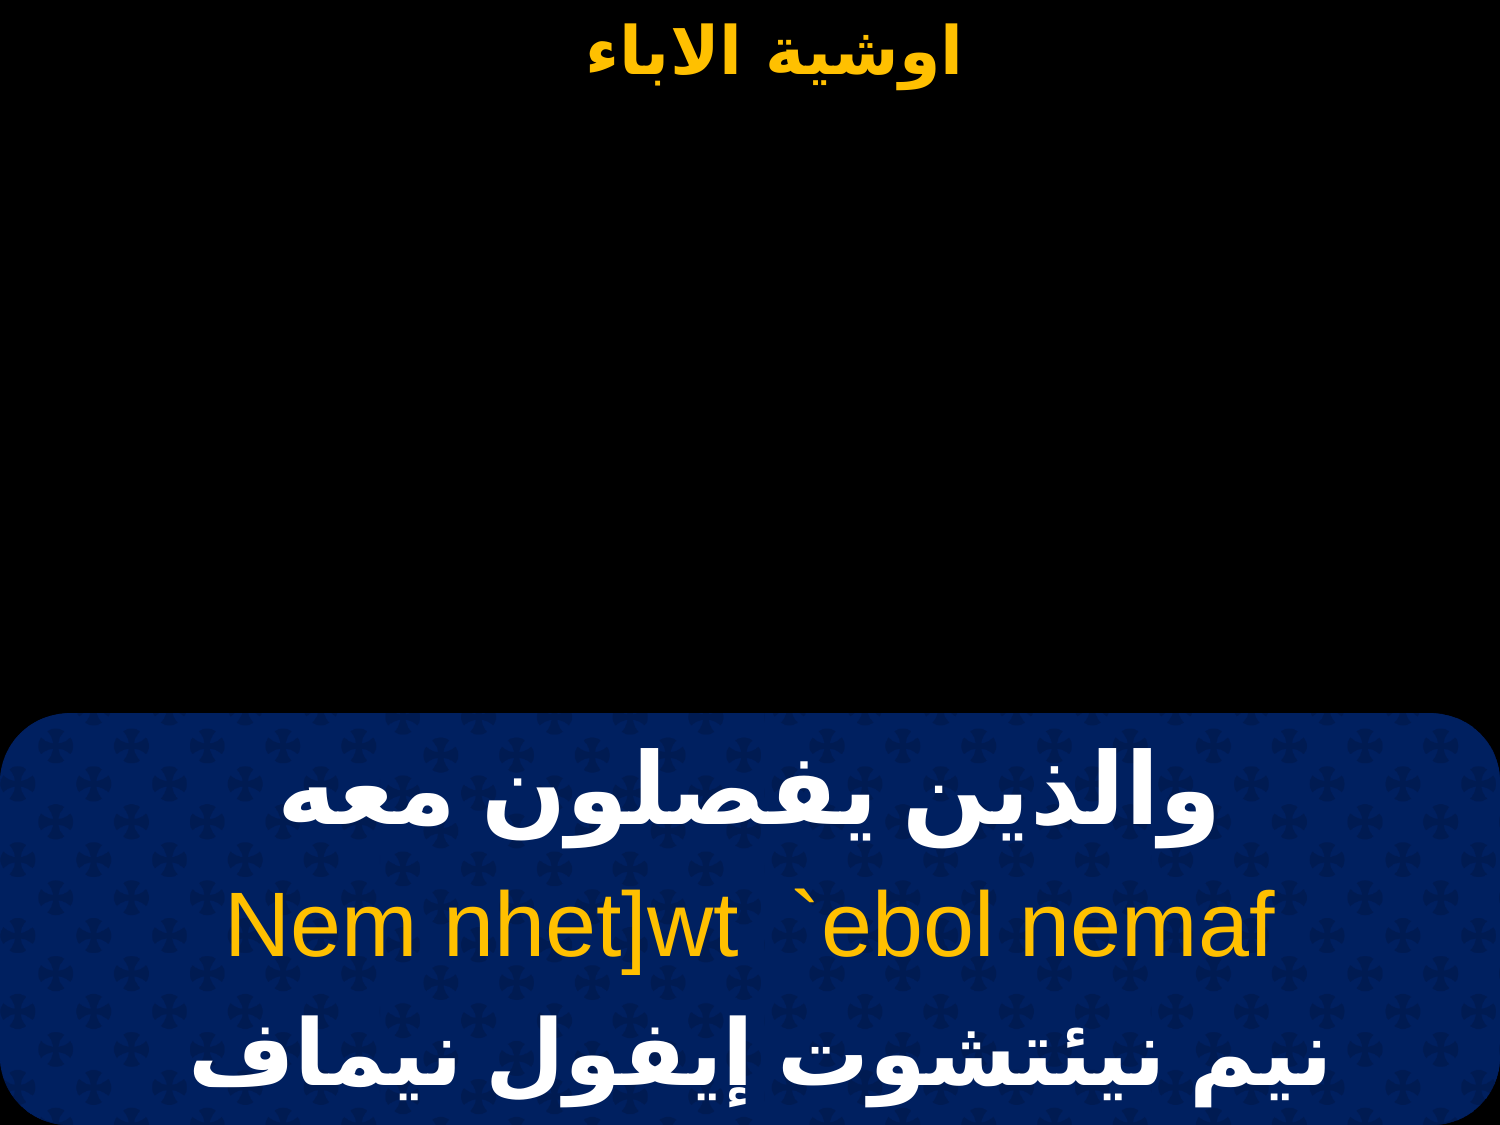

# والذين يفصلون معه
Nem nhet]wt  `ebol nemaf
نيم نيئتشوت إيفول نيماف